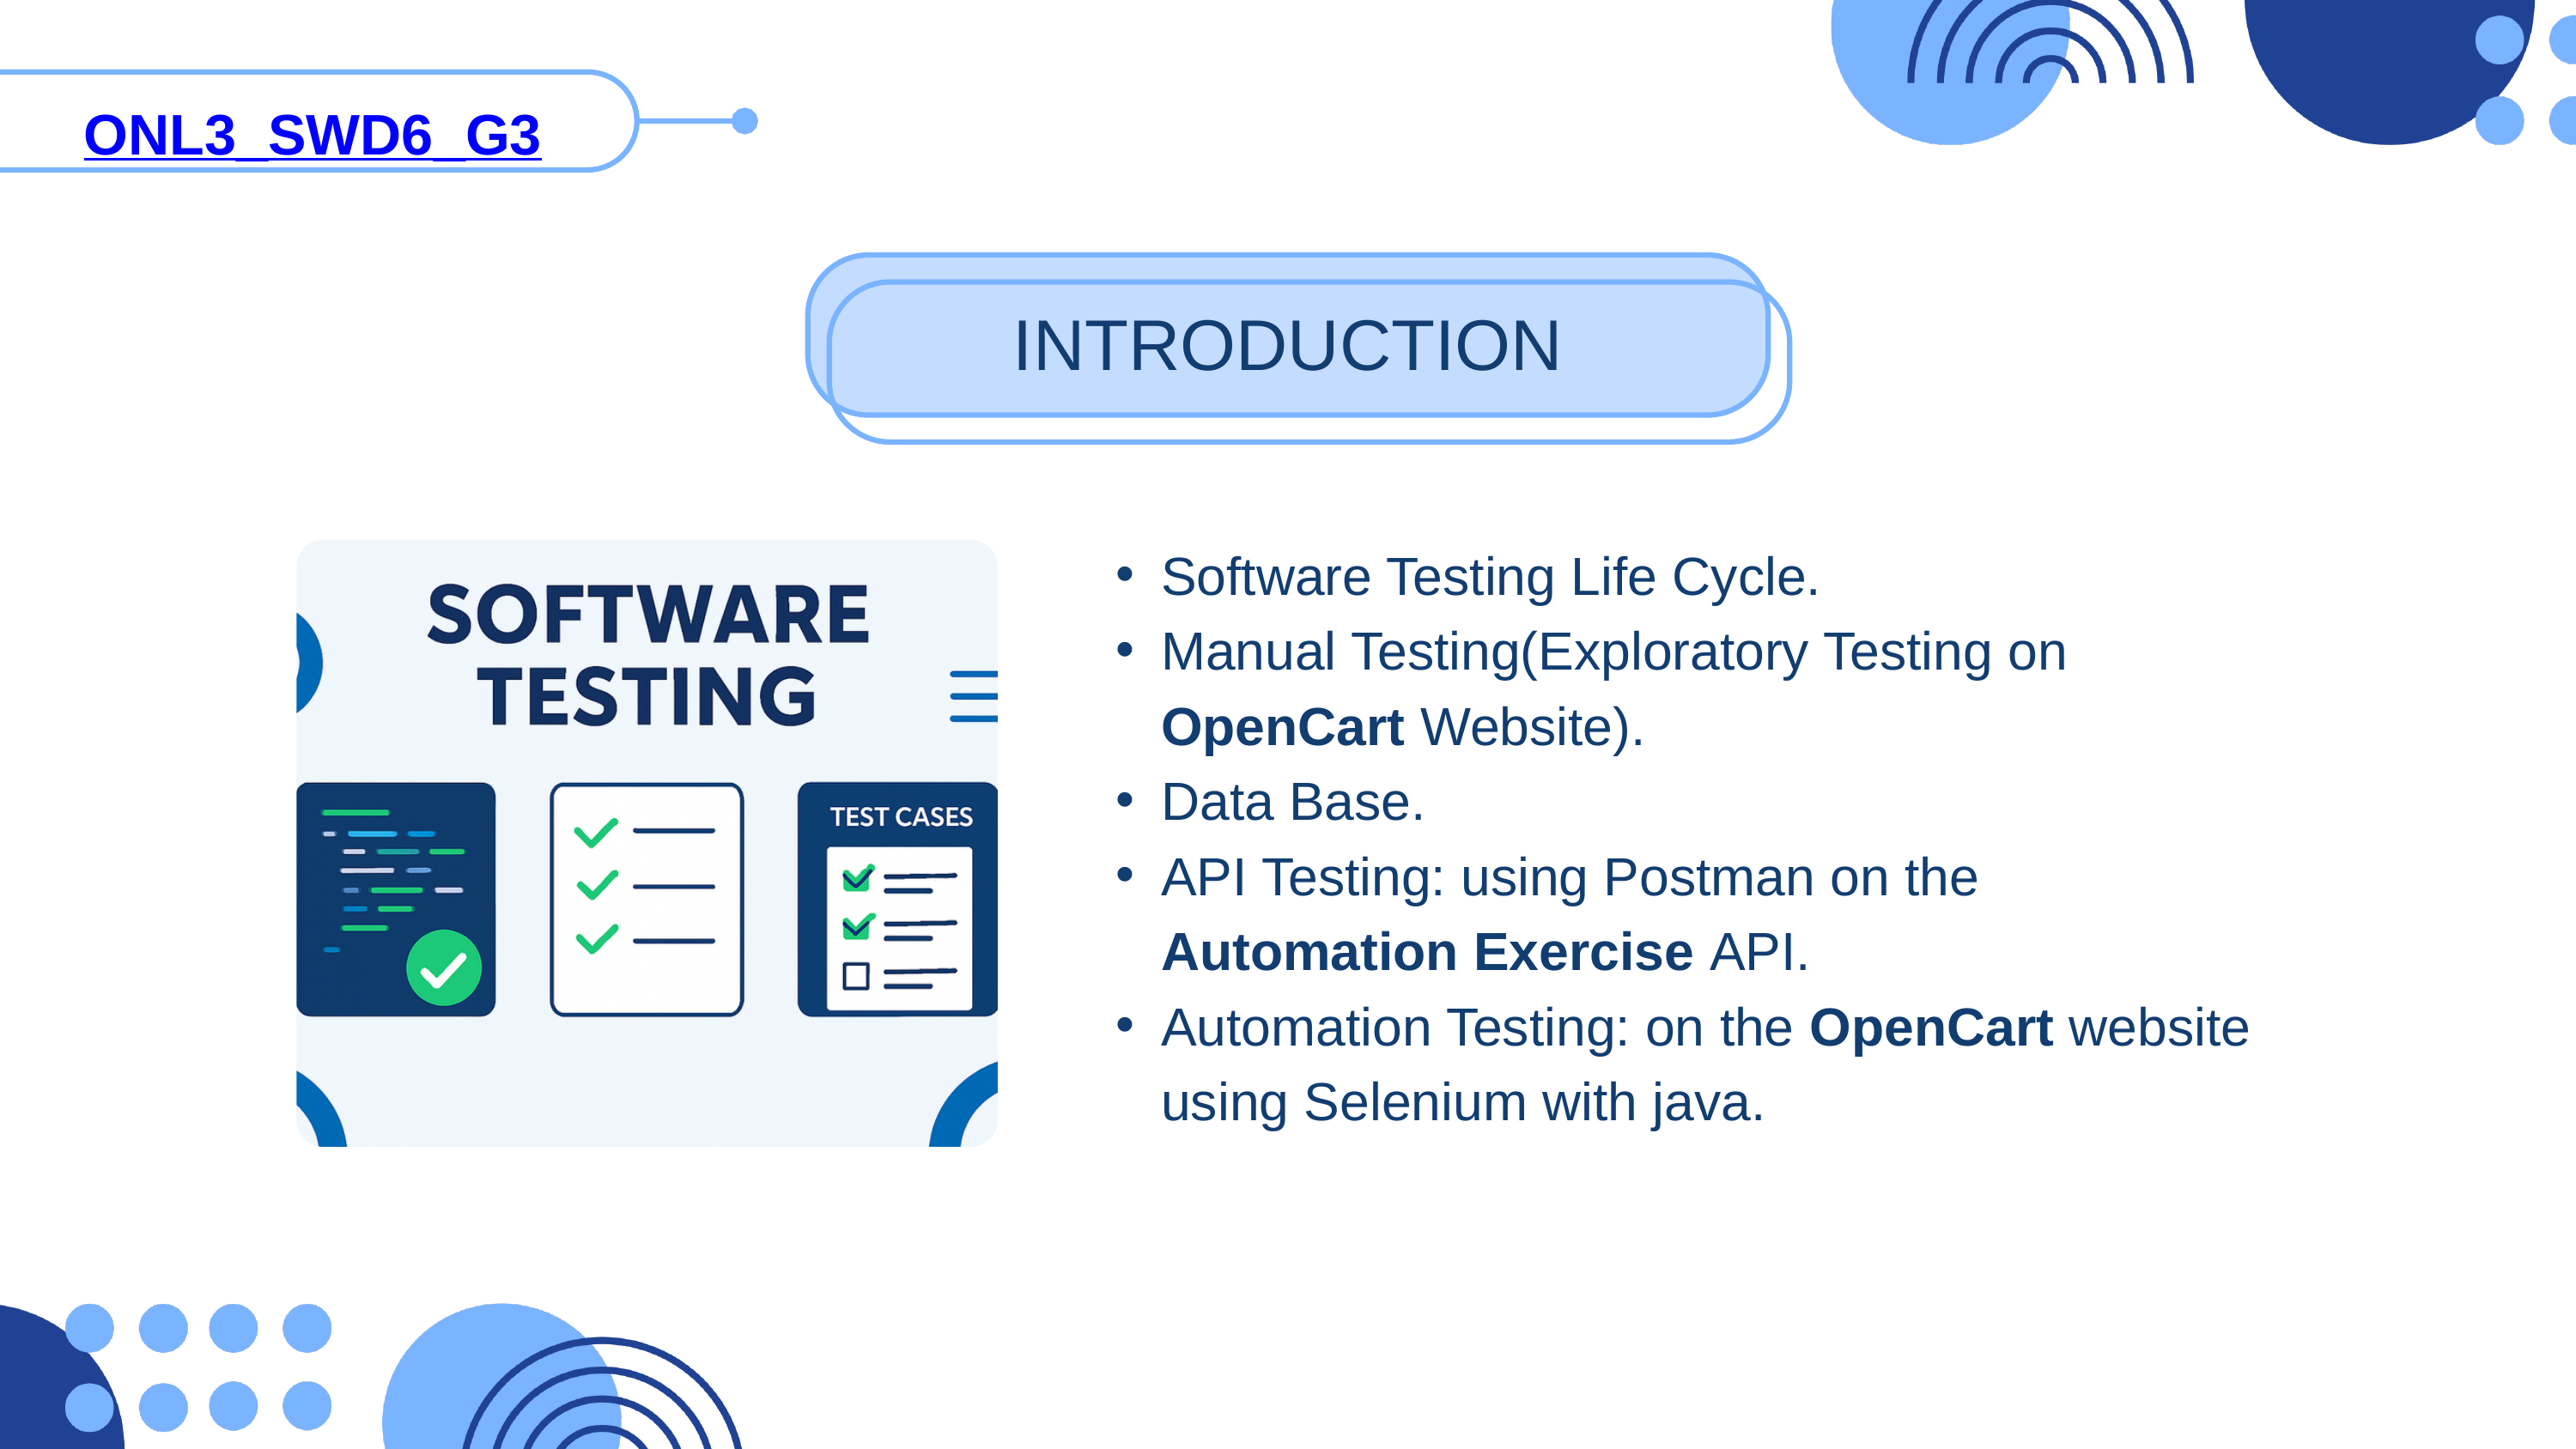

ONL3_SWD6_G3

INTRODUCTION
Software Testing Life Cycle.
Manual Testing(Exploratory Testing on OpenCart Website).
Data Base.
API Testing: using Postman on the Automation Exercise API.
Automation Testing: on the OpenCart website using Selenium with java.